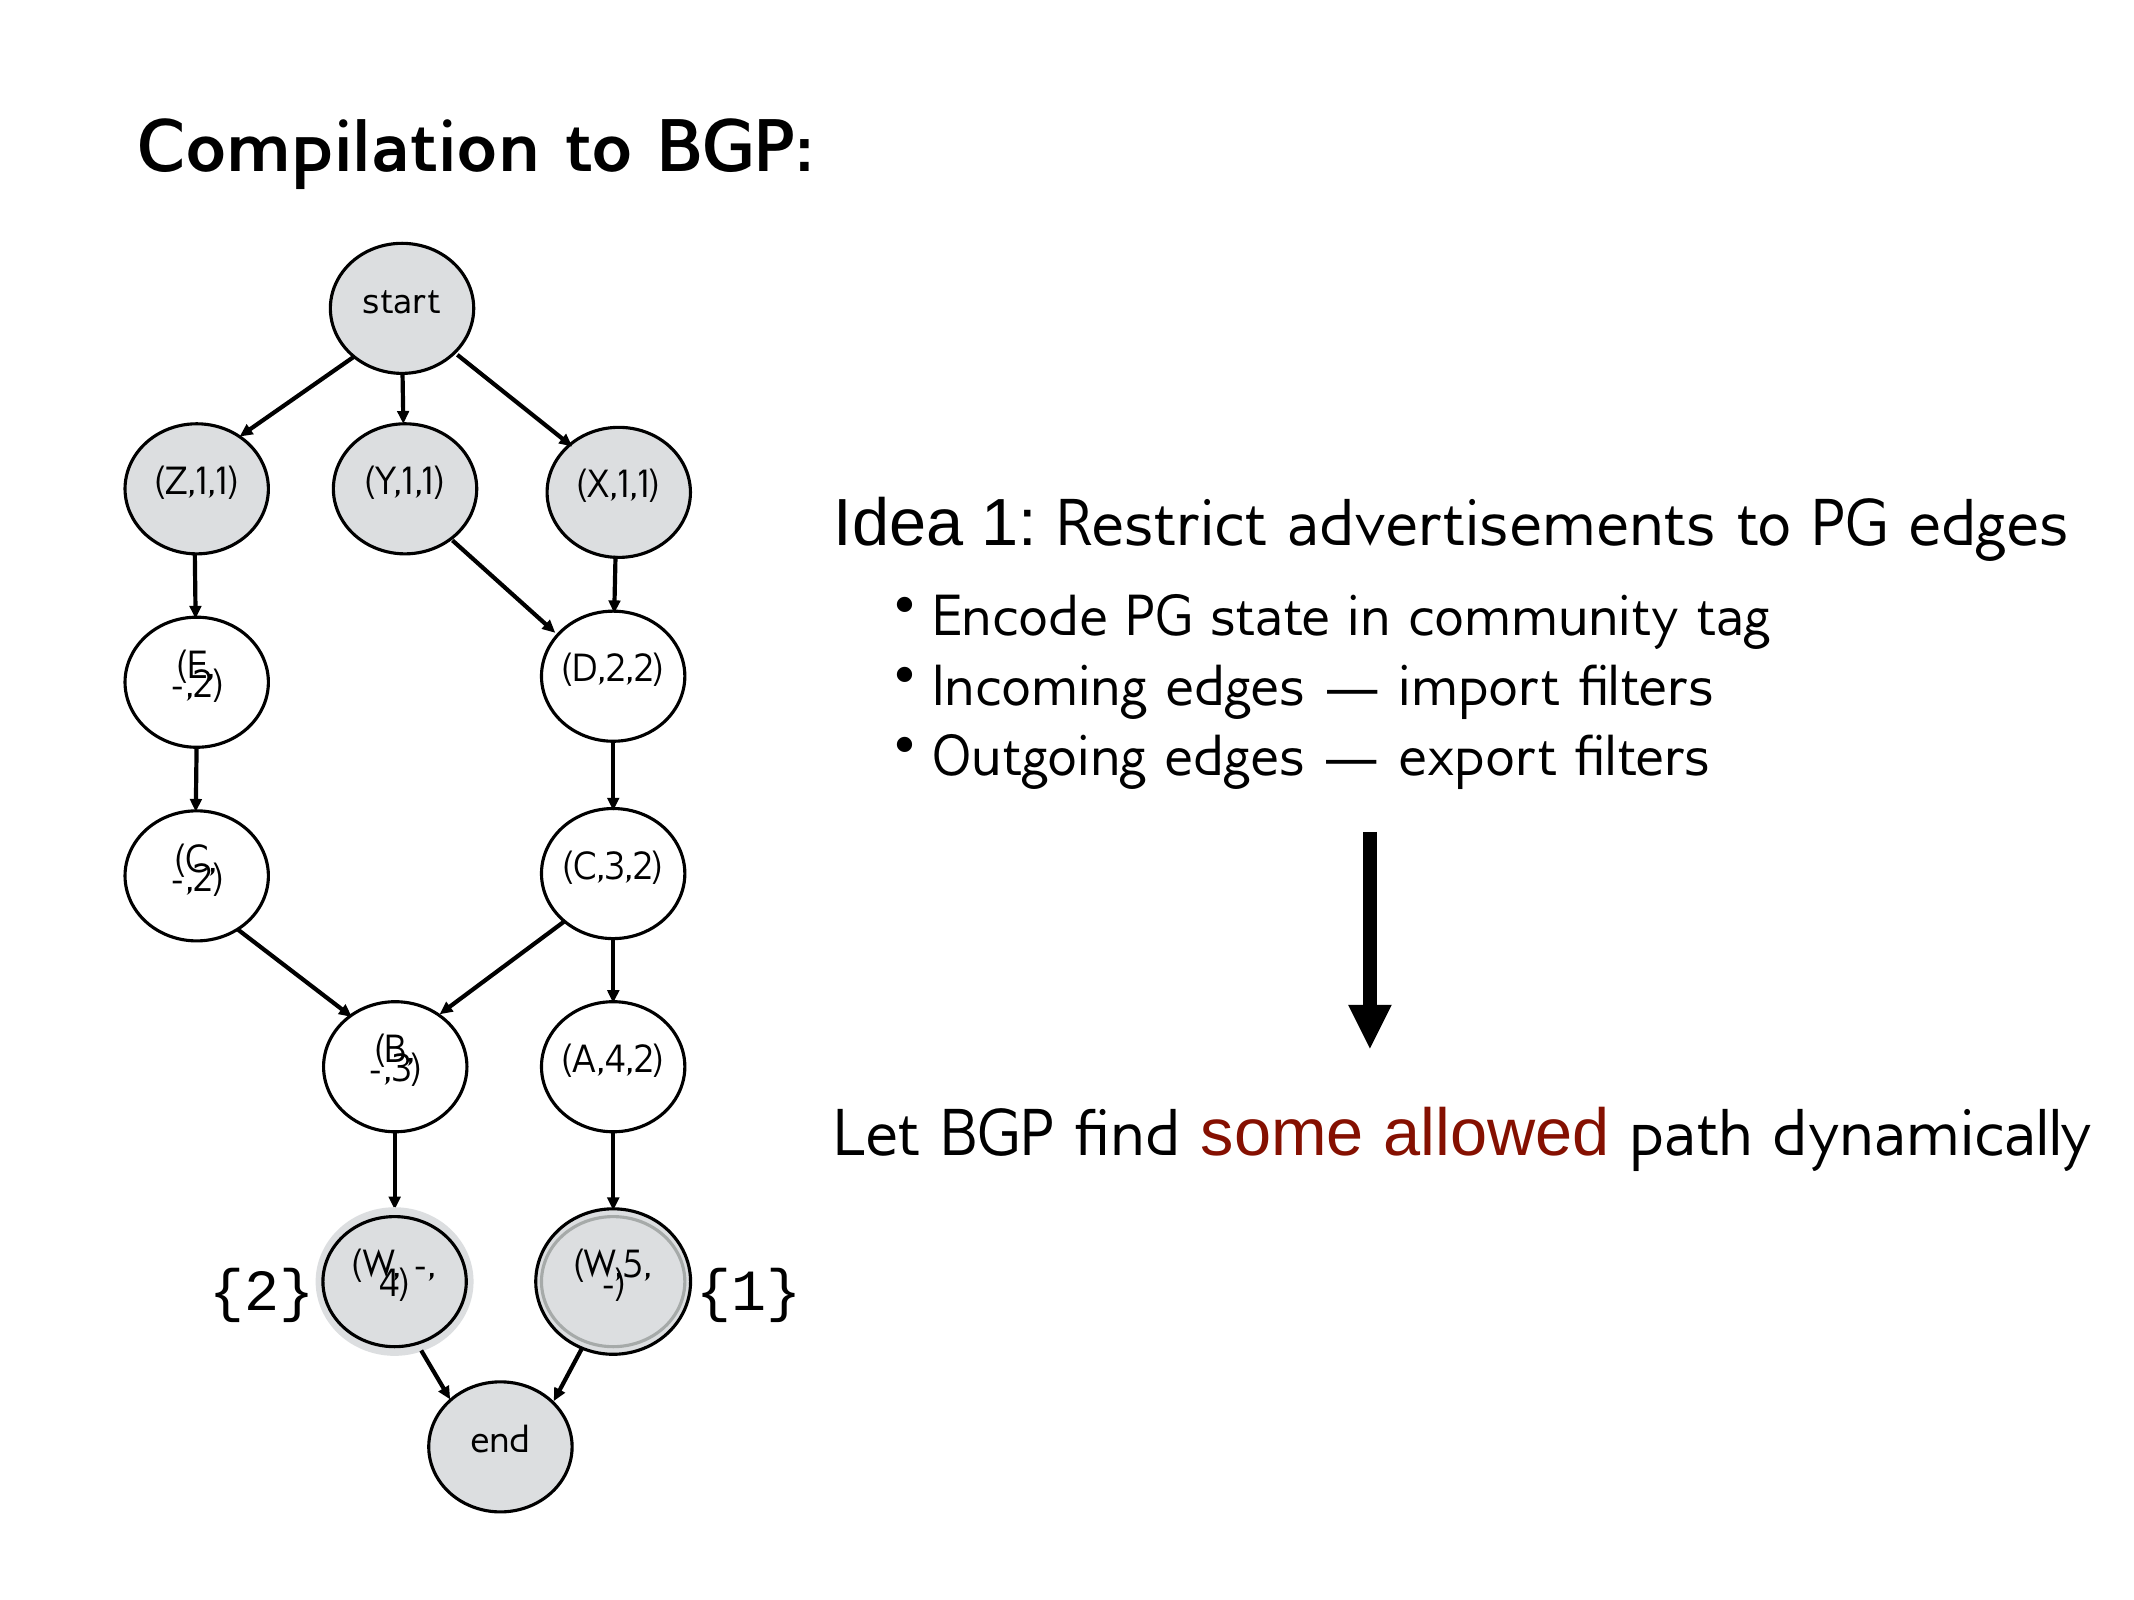

# Compilation to BGP:
start

(Z,1,1)
(Y,1,1)
(X,1,1)

(D,2,2)
(E, -,2)

(C,3,2)
(C, -,2)

(B, -,3)
(A,4,2)

(W, -, 4)
(W,5, -)
{2}
{1}

end
Idea 1: Restrict advertisements to PG edges
Encode PG state in community tag
Incoming edges — import filters
Outgoing edges — export filters

Let BGP find some allowed path dynamically
71